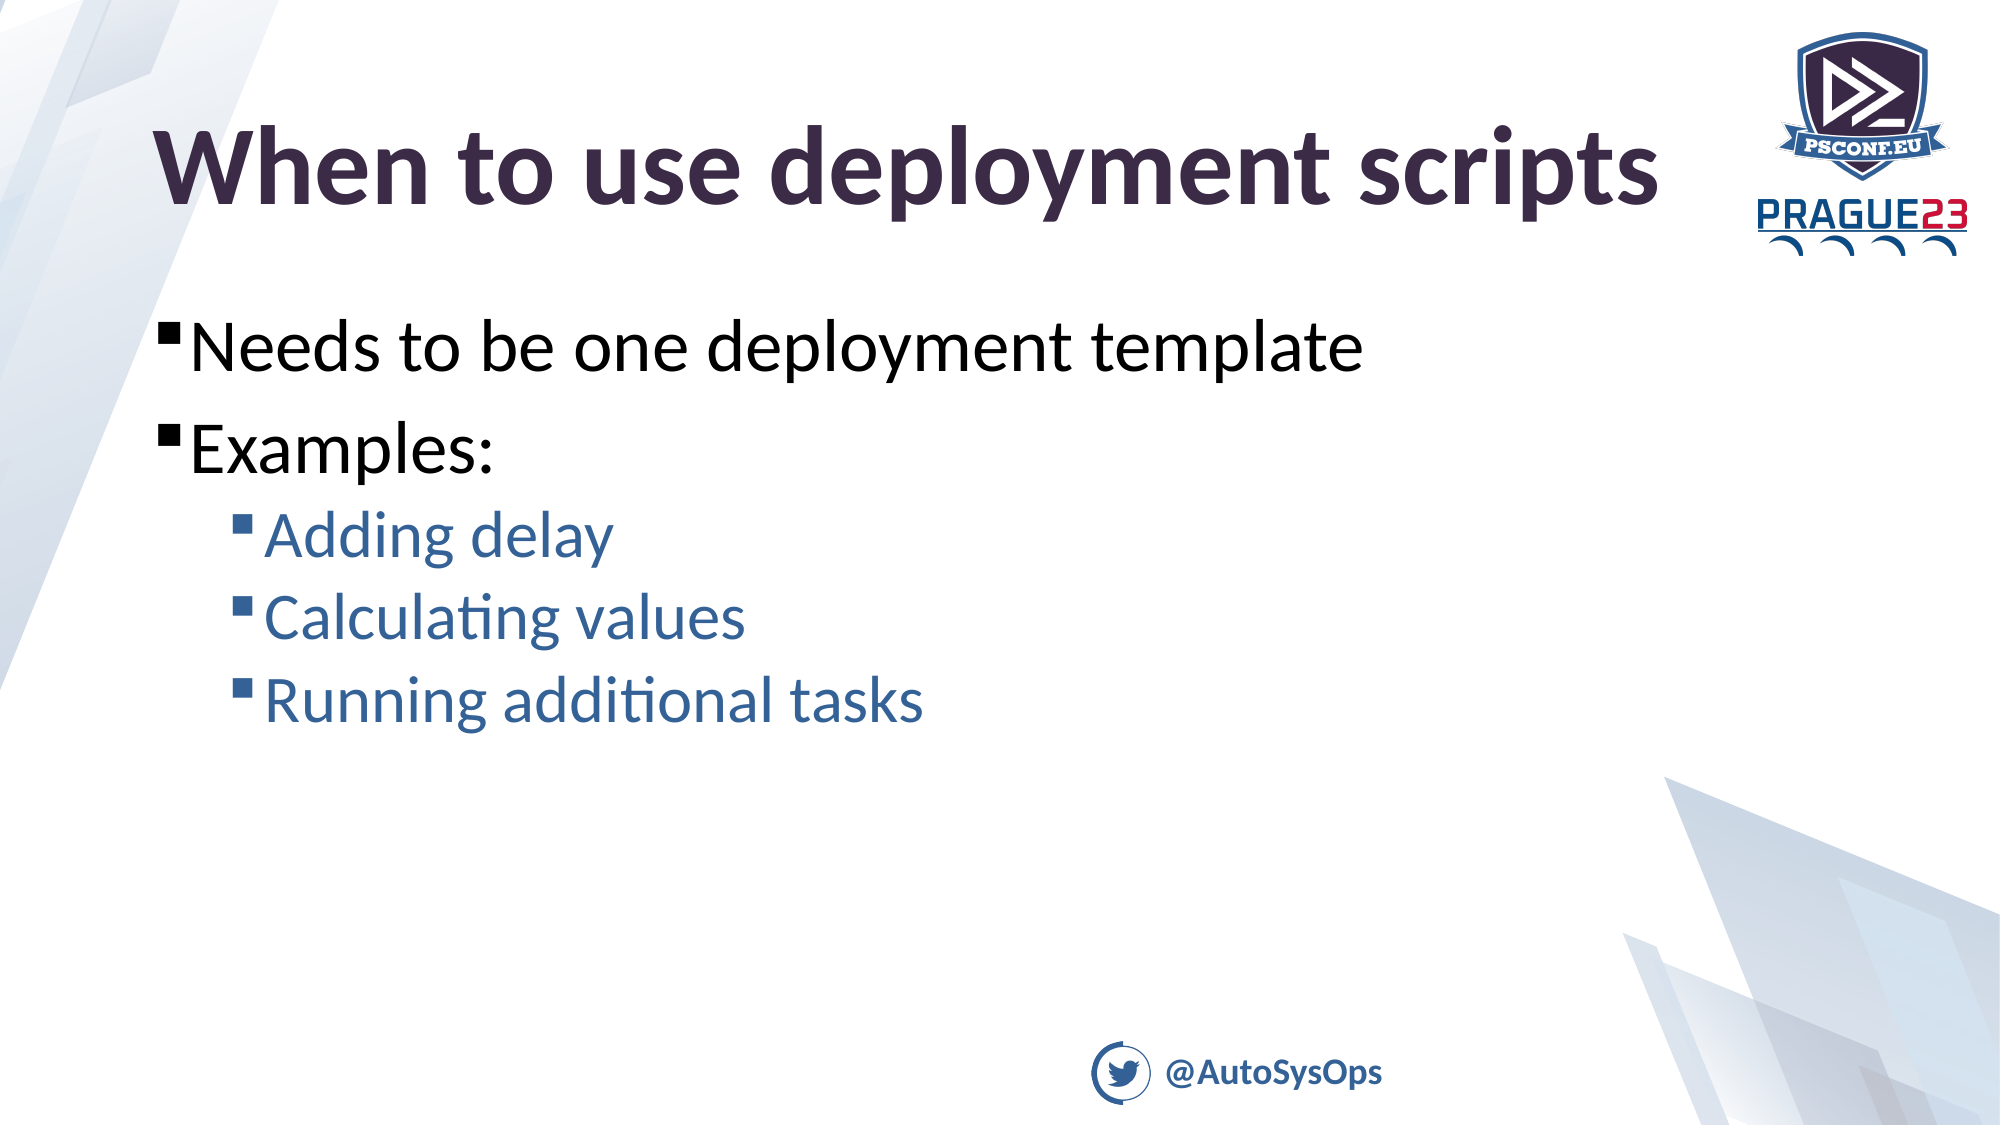

# When to use deployment scripts
Needs to be one deployment template
Examples:
Adding delay
Calculating values
Running additional tasks